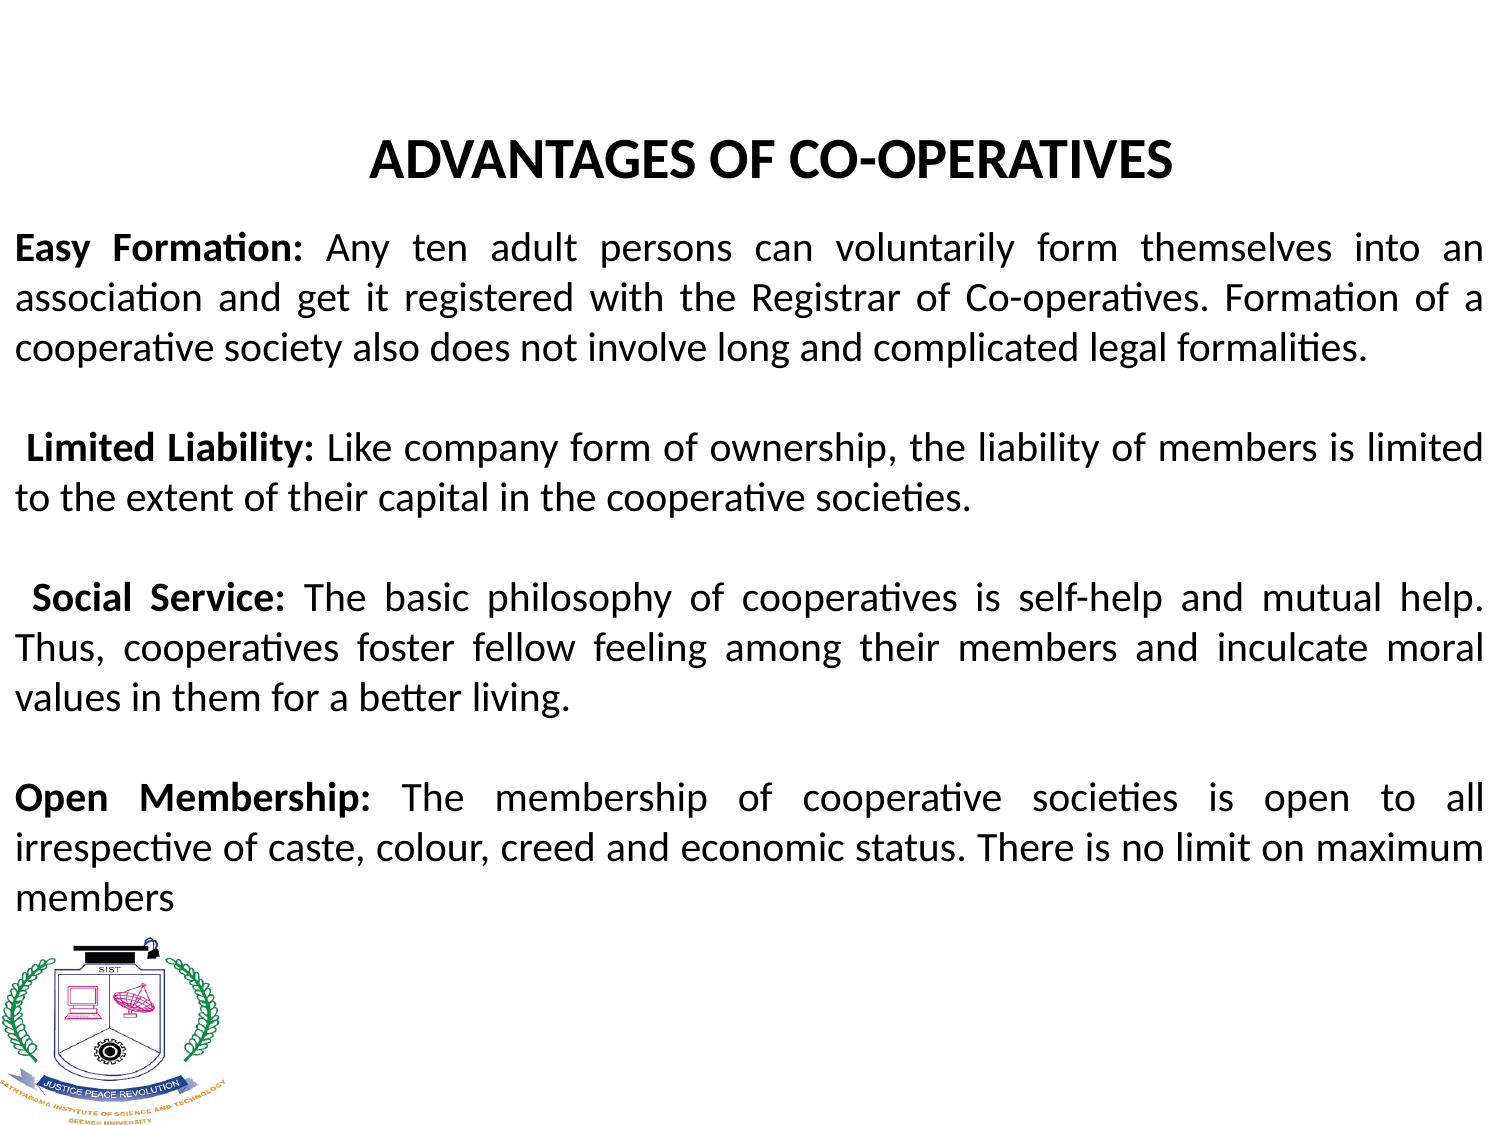

ADVANTAGES OF CO-OPERATIVES
Easy Formation: Any ten adult persons can voluntarily form themselves into an association and get it registered with the Registrar of Co-operatives. Formation of a cooperative society also does not involve long and complicated legal formalities.

 Limited Liability: Like company form of ownership, the liability of members is limited to the extent of their capital in the cooperative societies.

 Social Service: The basic philosophy of cooperatives is self-help and mutual help. Thus, cooperatives foster fellow feeling among their members and inculcate moral values in them for a better living.

Open Membership: The membership of cooperative societies is open to all irrespective of caste, colour, creed and economic status. There is no limit on maximum members